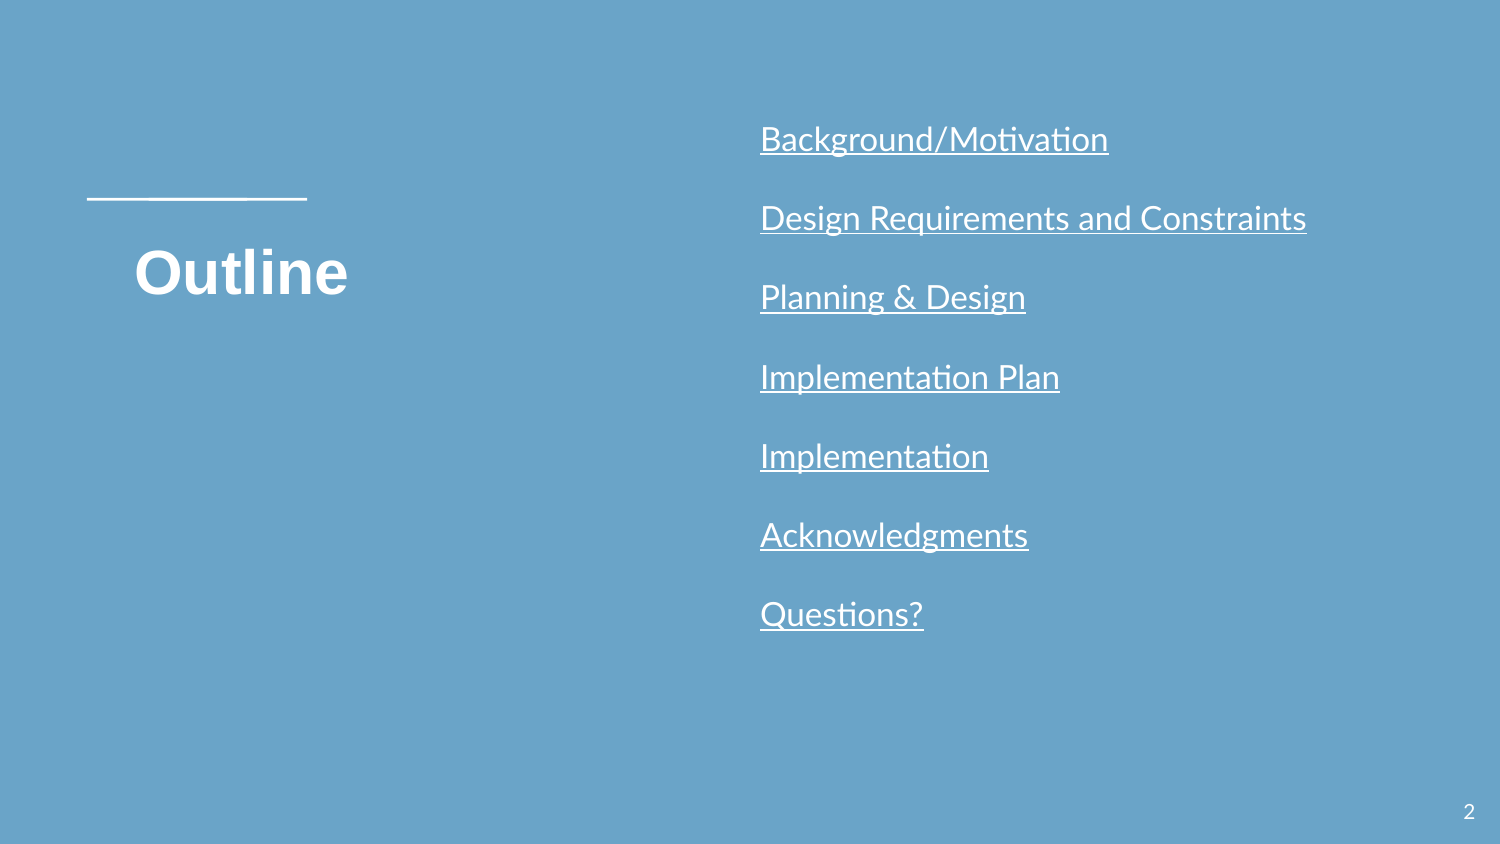

Background/Motivation
Design Requirements and Constraints
Planning & Design
Implementation Plan
Implementation
Acknowledgments
Questions?

# Outline
2